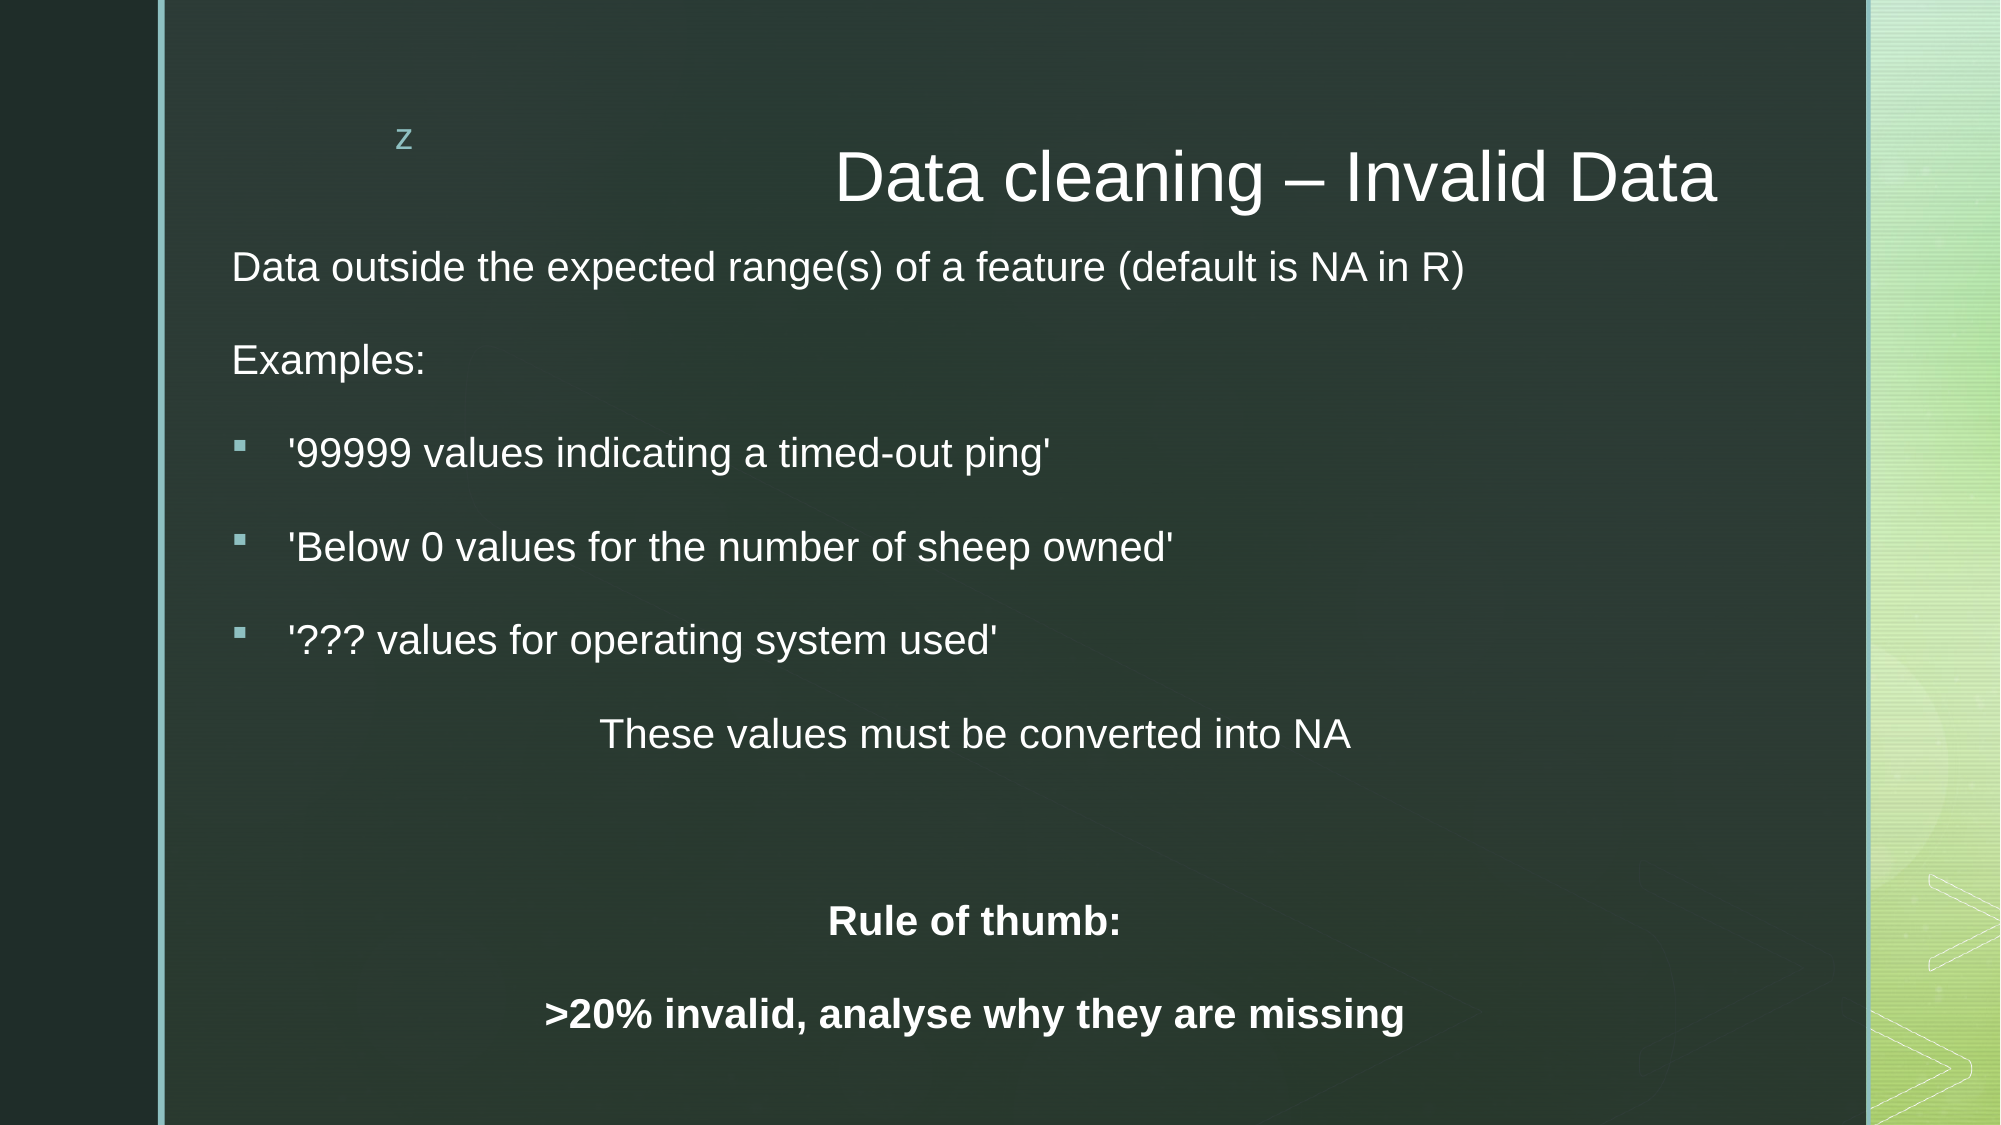

# Data cleaning – Invalid Data
Data outside the expected range(s) of a feature (default is NA in R)
Examples:
'99999 values indicating a timed-out ping'
'Below 0 values for the number of sheep owned'
'??? values for operating system used'
These values must be converted into NA

Rule of thumb:
>20% invalid, analyse why they are missing